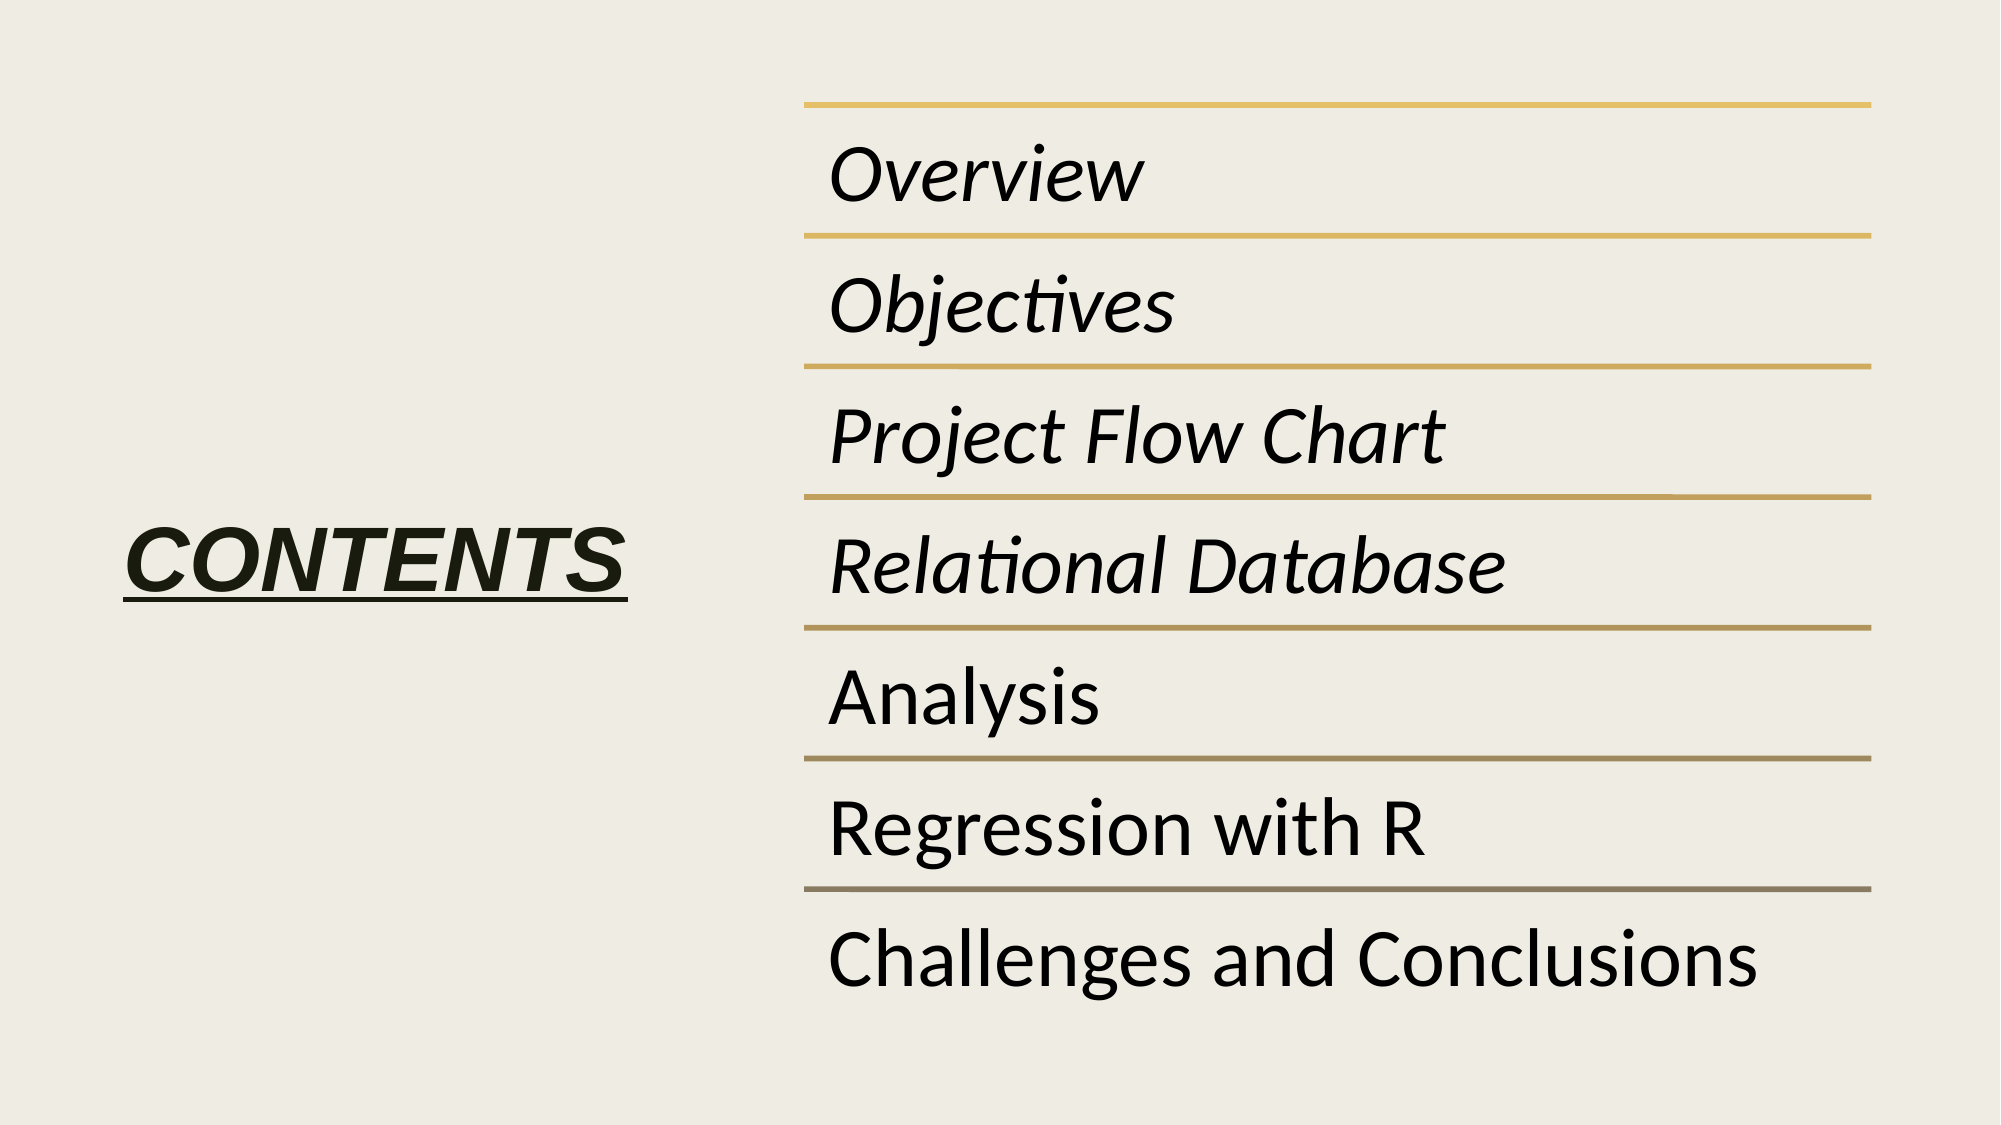

# Contents
Overview
Objectives
Project Flow Chart
Relational Database
Analysis
Regression with R
Challenges and Conclusions